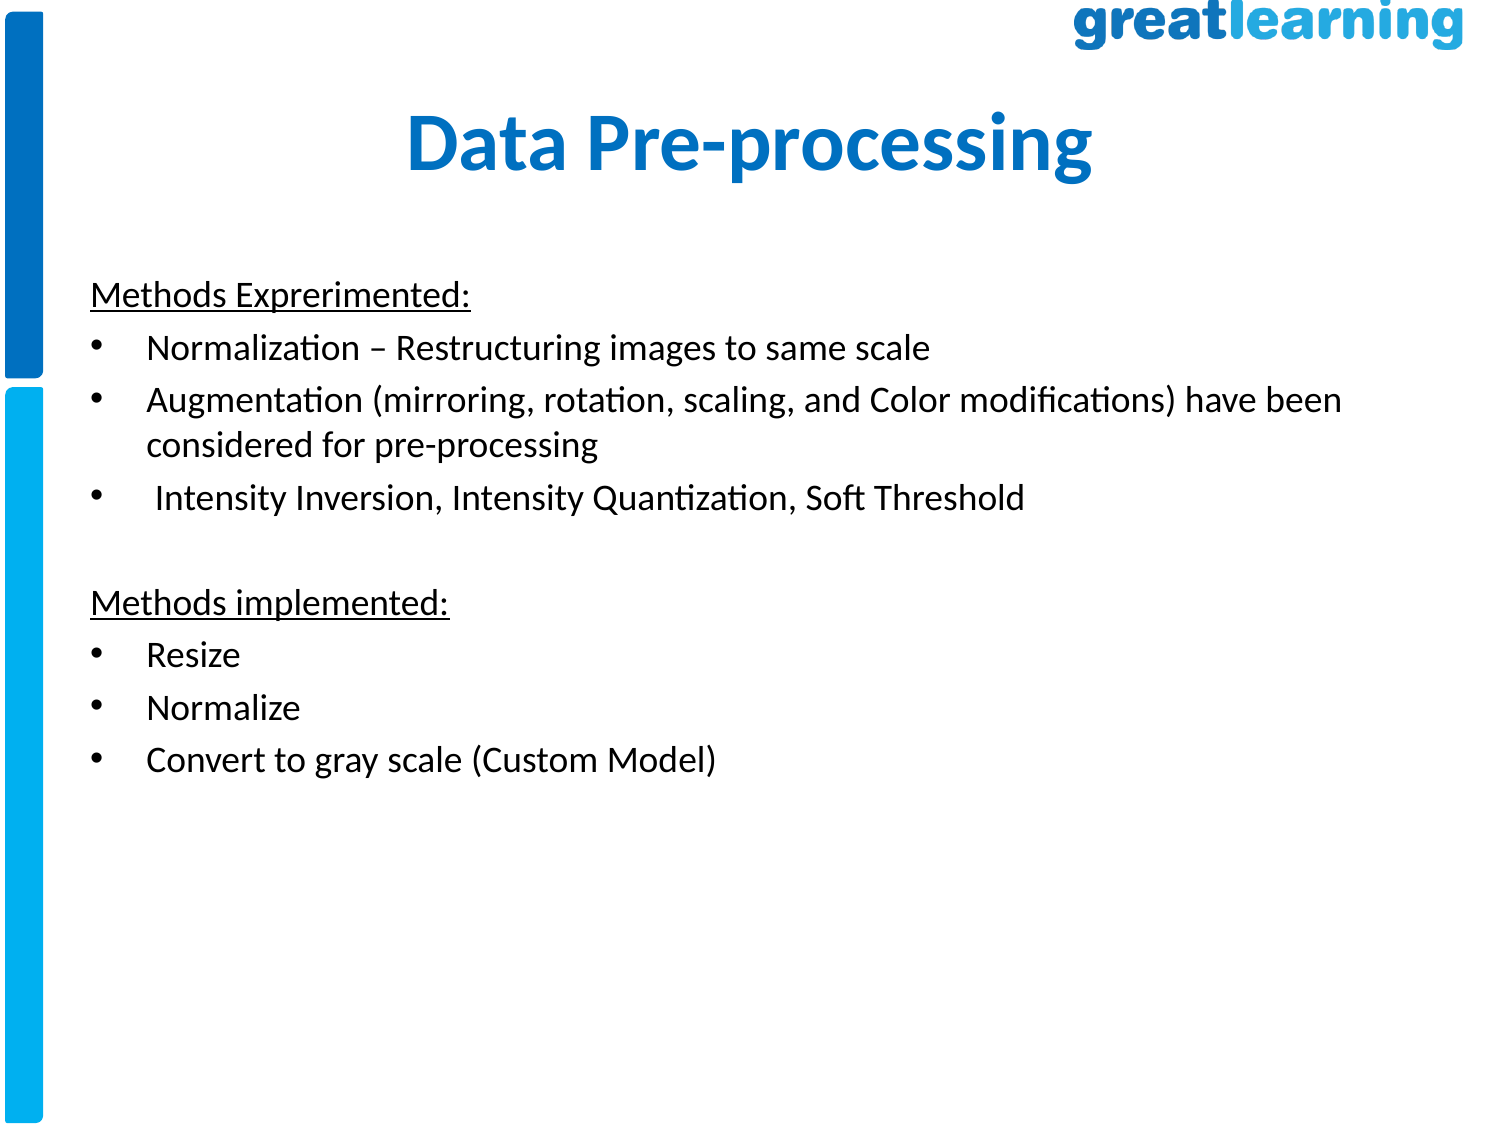

# Data Pre-processing
Methods Exprerimented:
Normalization – Restructuring images to same scale
Augmentation (mirroring, rotation, scaling, and Color modifications) have been considered for pre-processing
 Intensity Inversion, Intensity Quantization, Soft Threshold

Methods implemented:
Resize
Normalize
Convert to gray scale (Custom Model)